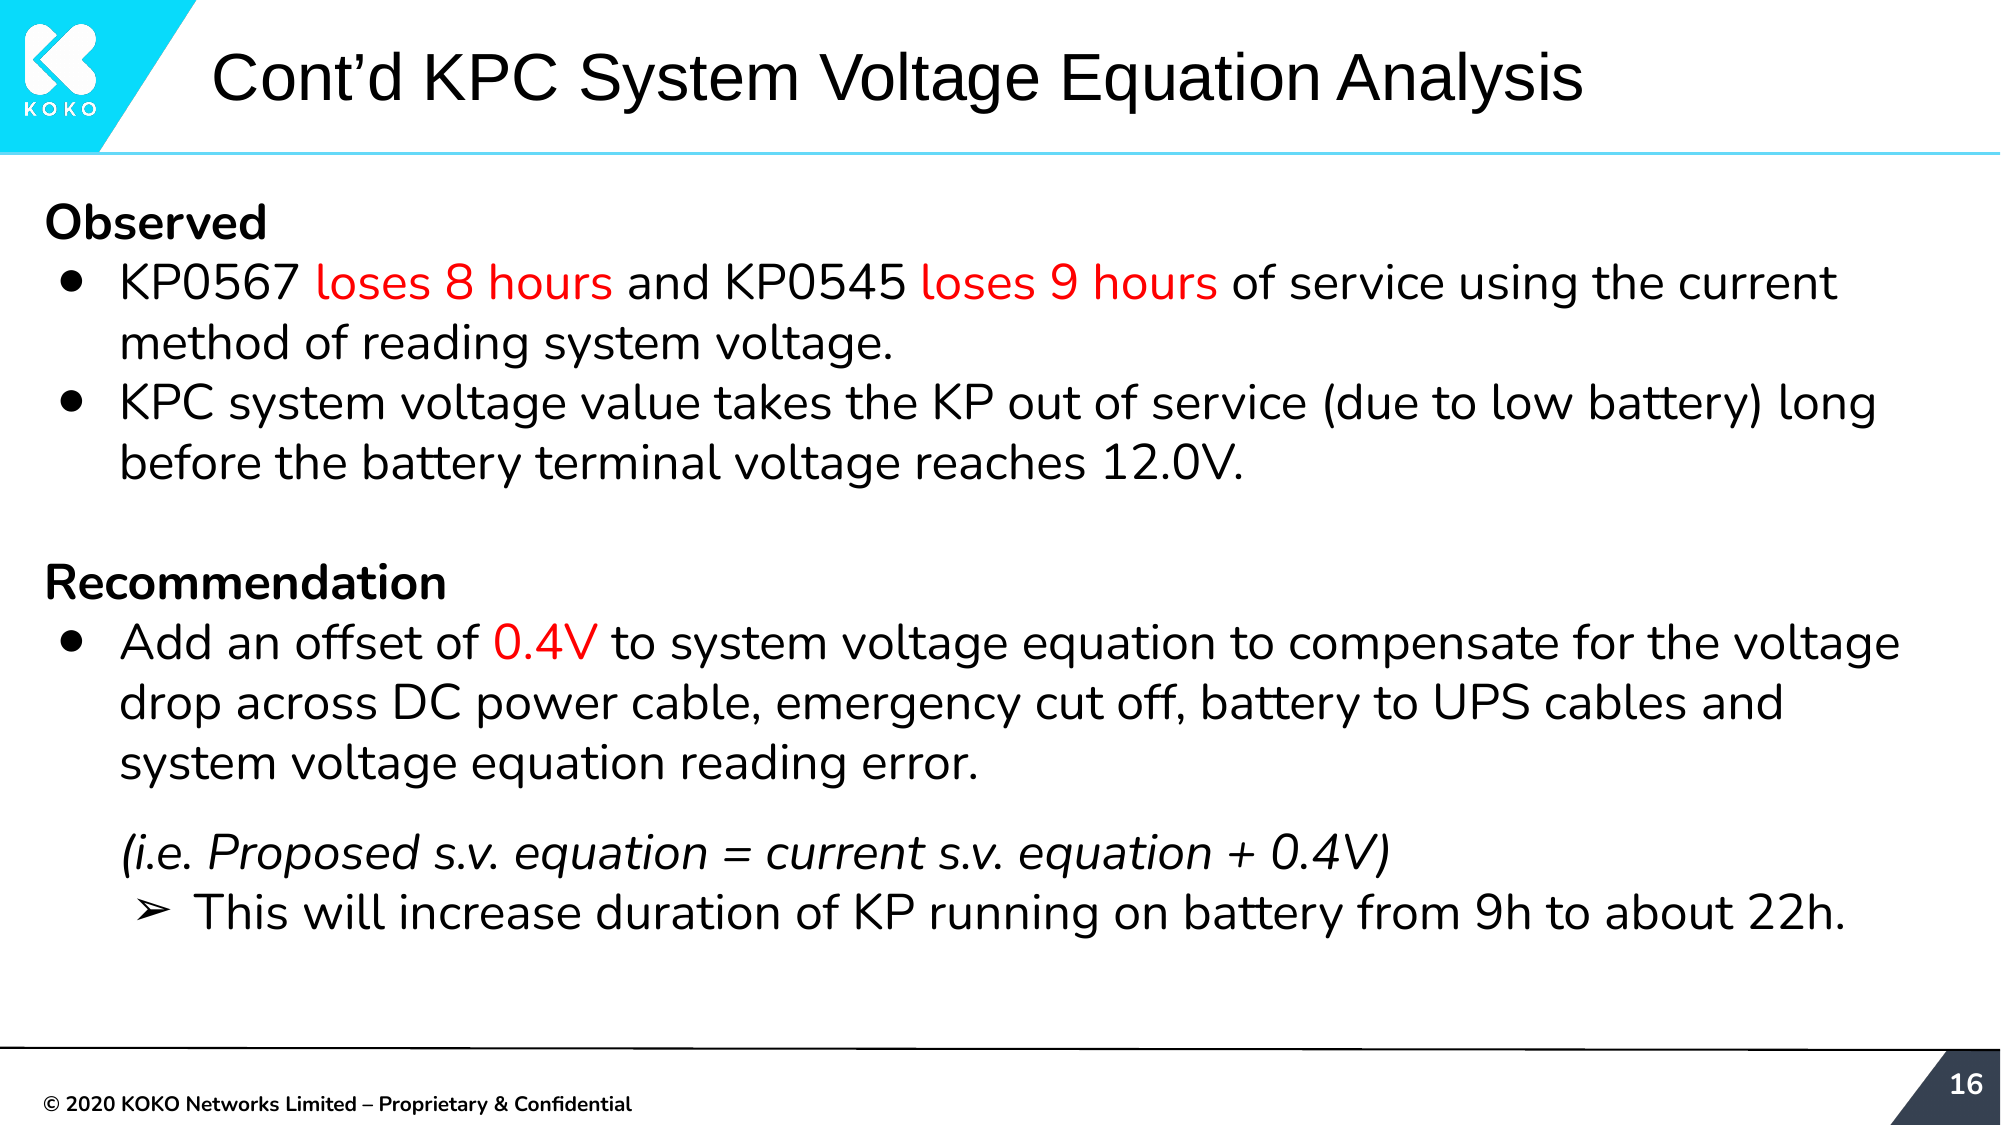

# Cont’d KPC System Voltage Equation Analysis
Observed
KP0567 loses 8 hours and KP0545 loses 9 hours of service using the current method of reading system voltage.
KPC system voltage value takes the KP out of service (due to low battery) long before the battery terminal voltage reaches 12.0V.

Recommendation
Add an offset of 0.4V to system voltage equation to compensate for the voltage drop across DC power cable, emergency cut off, battery to UPS cables and system voltage equation reading error.
(i.e. Proposed s.v. equation = current s.v. equation + 0.4V)
This will increase duration of KP running on battery from 9h to about 22h.
16